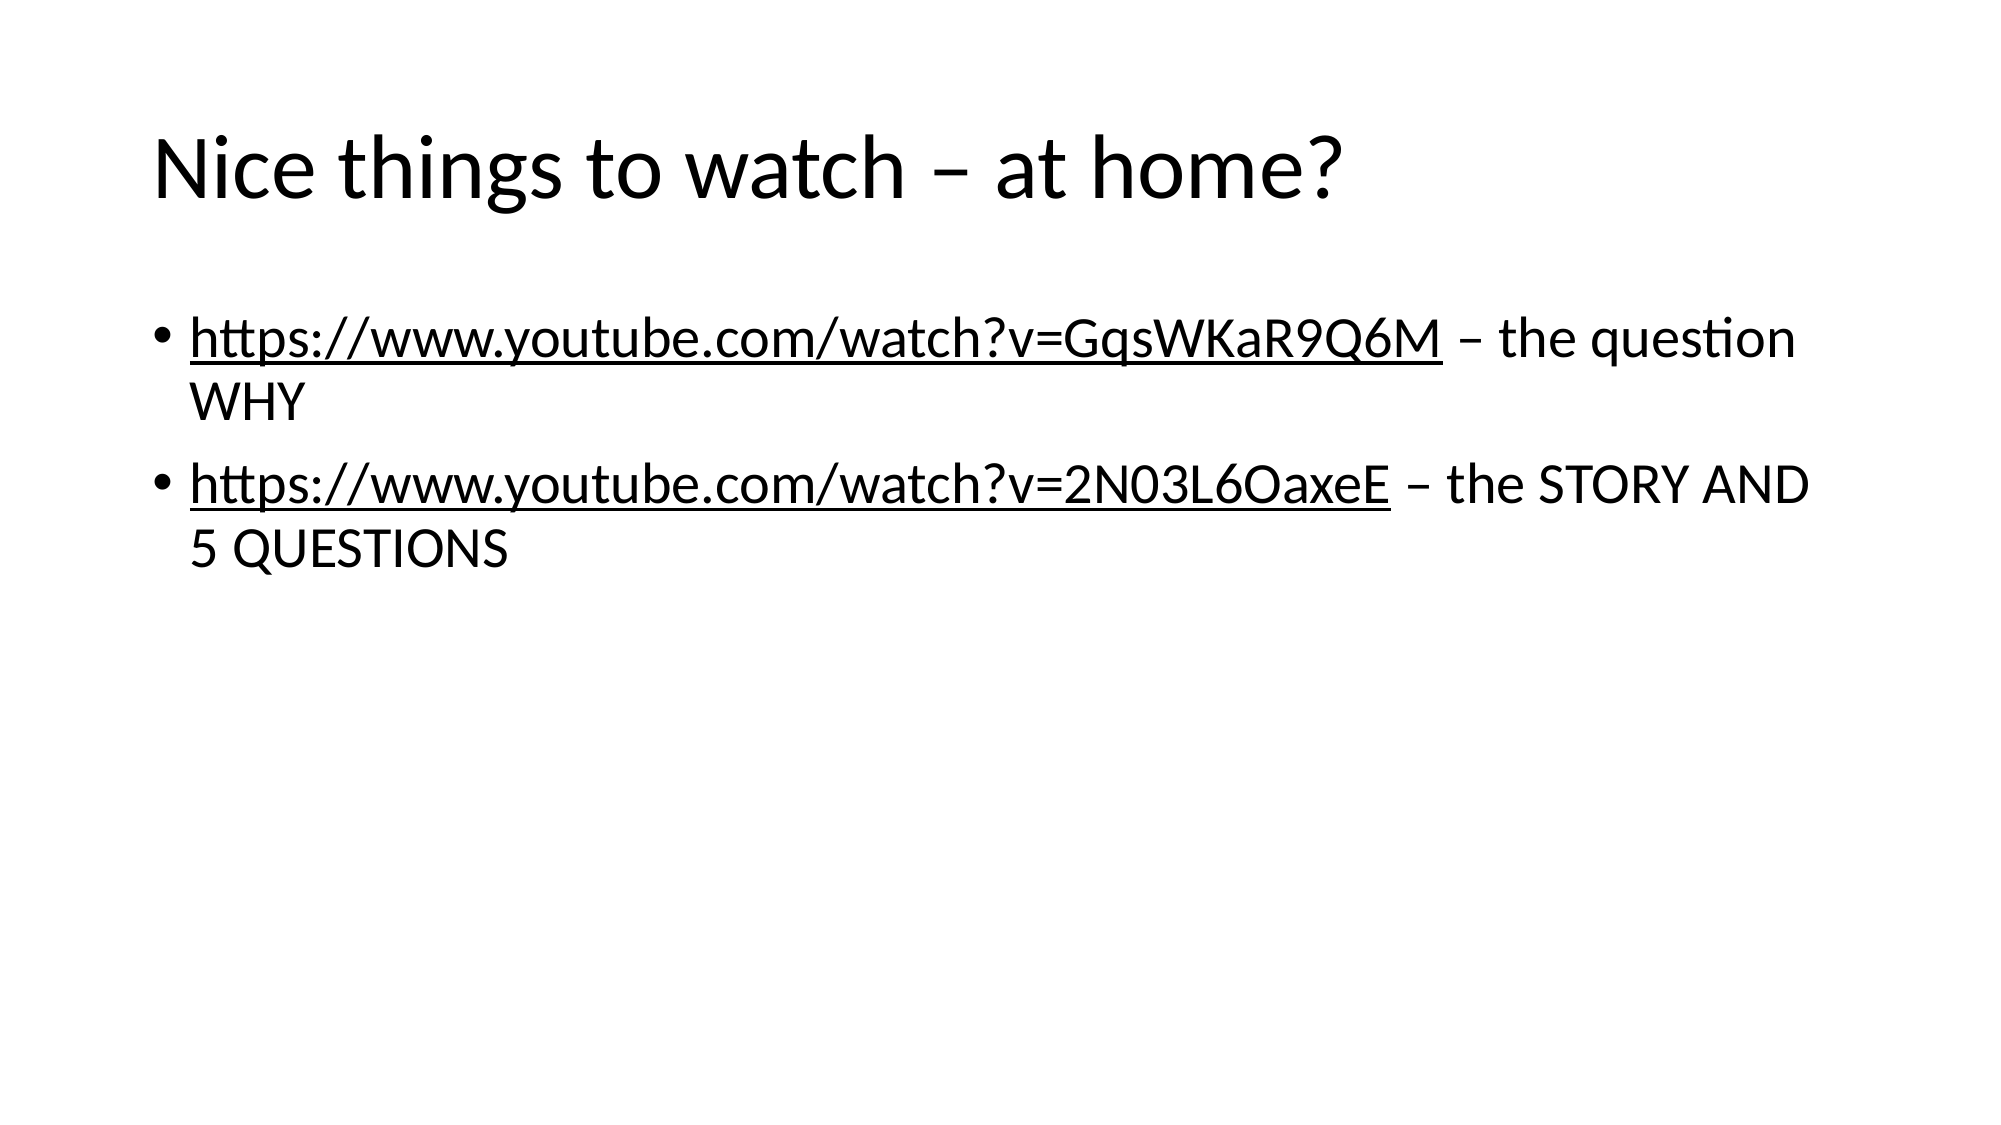

# Nice things to watch – at home?
https://www.youtube.com/watch?v=GqsWKaR9Q6M – the question WHY
https://www.youtube.com/watch?v=2N03L6OaxeE – the STORY AND 5 QUESTIONS